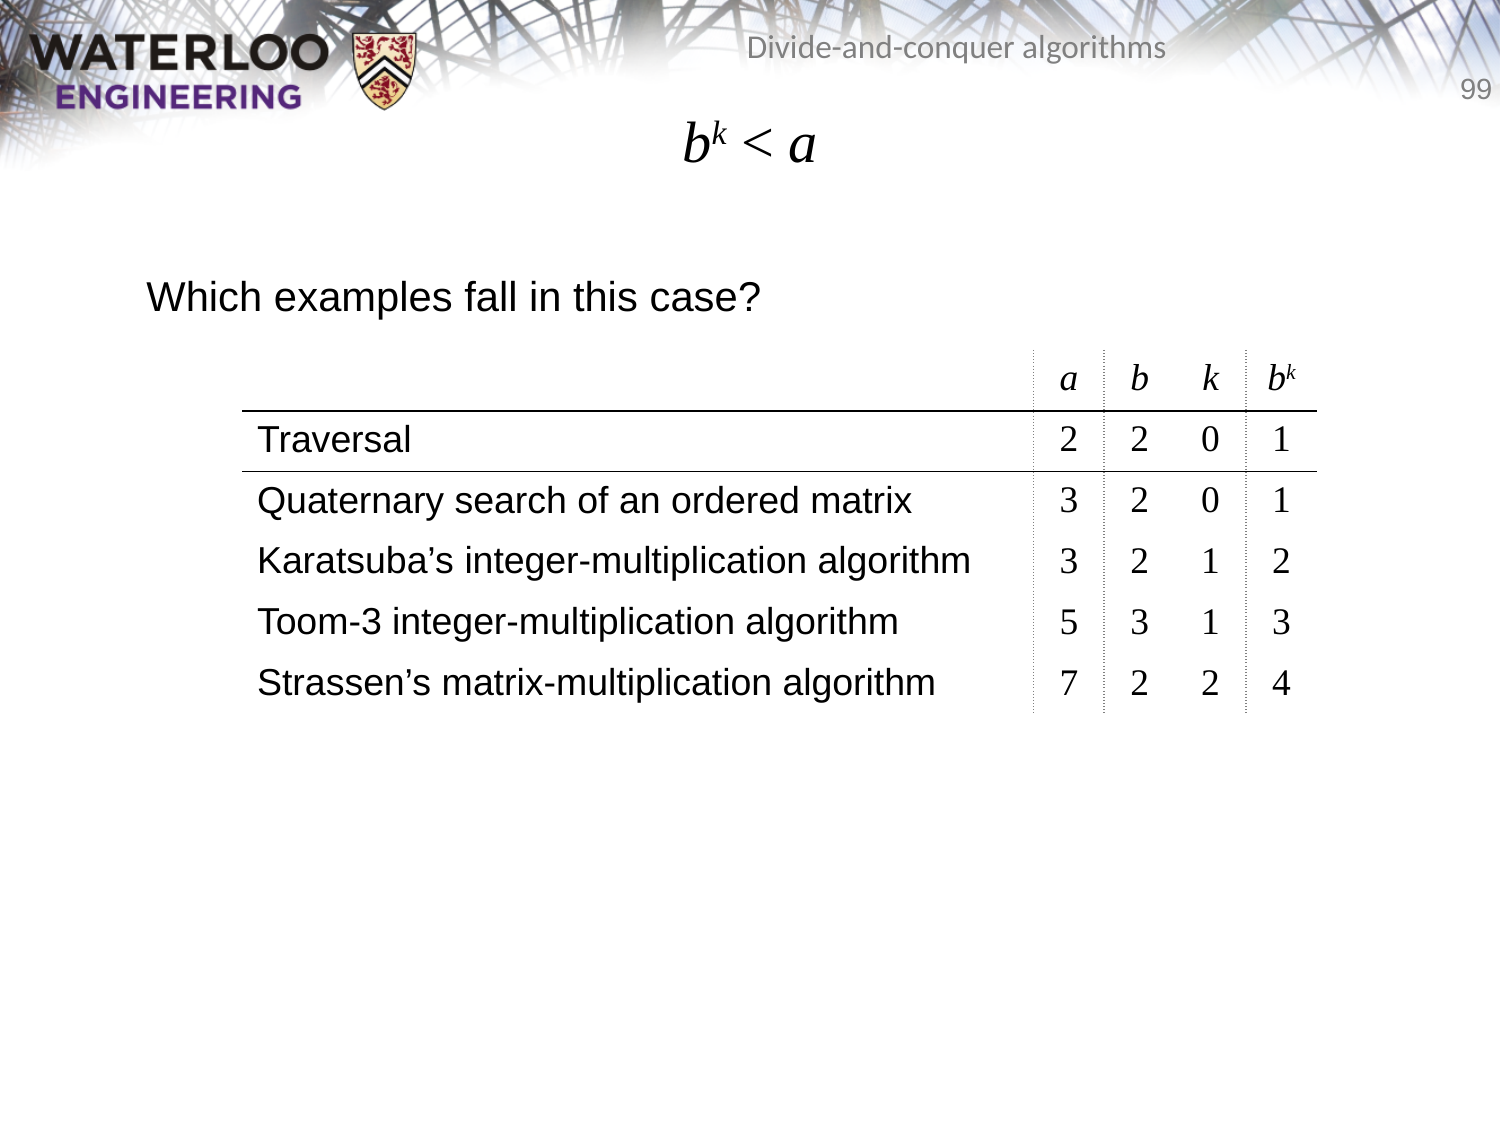

# bk < a
	Which examples fall in this case?
|  | a | b | k | bk |
| --- | --- | --- | --- | --- |
| Traversal | 2 | 2 | 0 | 1 |
| Quaternary search of an ordered matrix | 3 | 2 | 0 | 1 |
| Karatsuba’s integer-multiplication algorithm | 3 | 2 | 1 | 2 |
| Toom-3 integer-multiplication algorithm | 5 | 3 | 1 | 3 |
| Strassen’s matrix-multiplication algorithm | 7 | 2 | 2 | 4 |